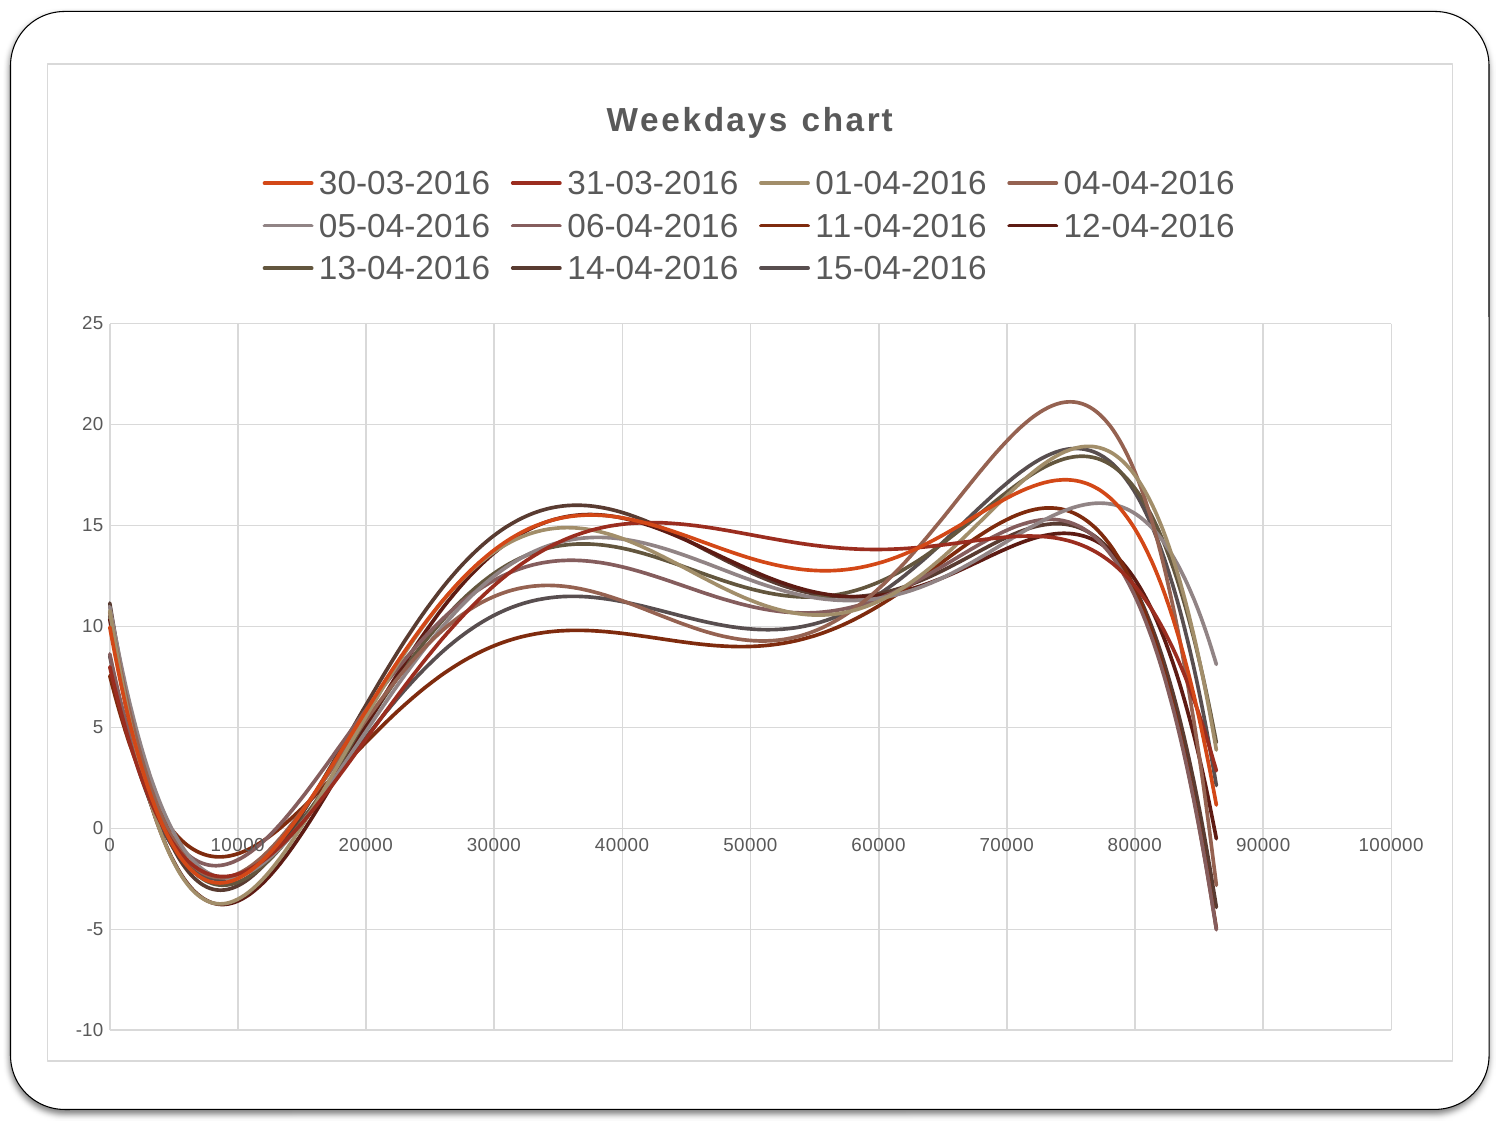

### Chart: Weekdays chart

| Category | 30-03-2016 | 31-03-2016 | 01-04-2016 | 04-04-2016 | 05-04-2016 | 06-04-2016 | 11-04-2016 | 12-04-2016 | 13-04-2016 | 14-04-2016 | 15-04-2016 |
|---|---|---|---|---|---|---|---|---|---|---|---|